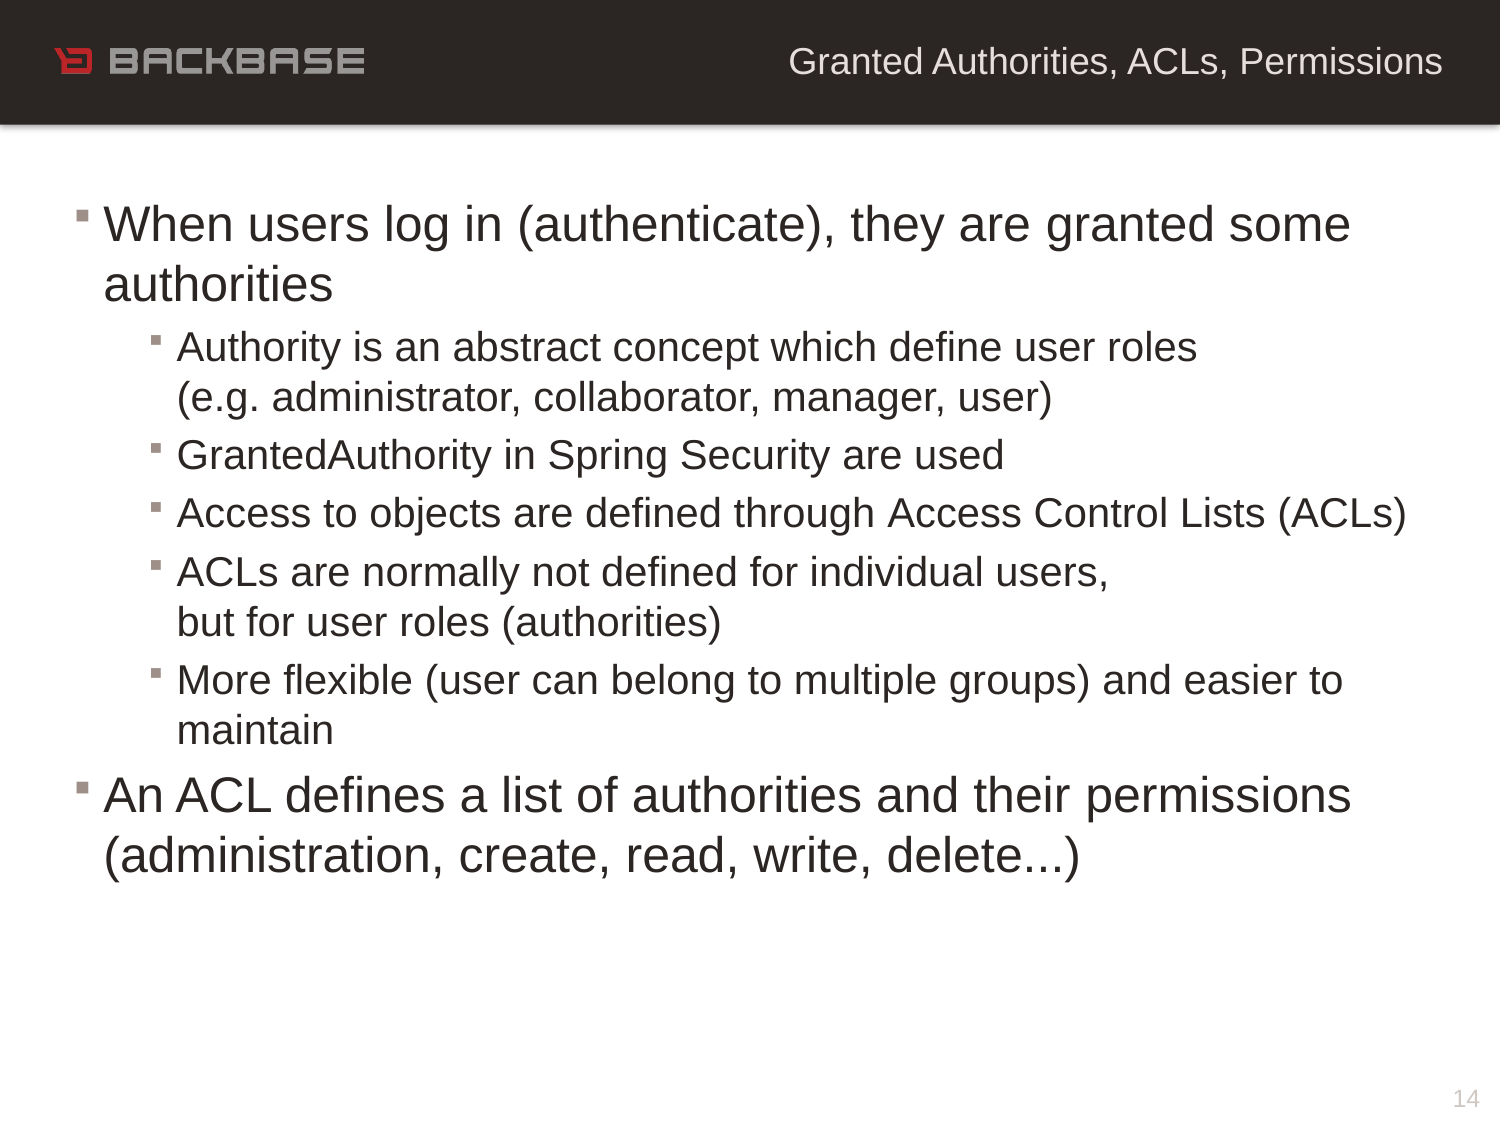

Granted Authorities, ACLs, Permissions
When users log in (authenticate), they are granted some authorities
Authority is an abstract concept which define user roles
(e.g. administrator, collaborator, manager, user)
GrantedAuthority in Spring Security are used
Access to objects are defined through Access Control Lists (ACLs)
ACLs are normally not defined for individual users,
but for user roles (authorities)
More flexible (user can belong to multiple groups) and easier to maintain
An ACL defines a list of authorities and their permissions
(administration, create, read, write, delete...)

14